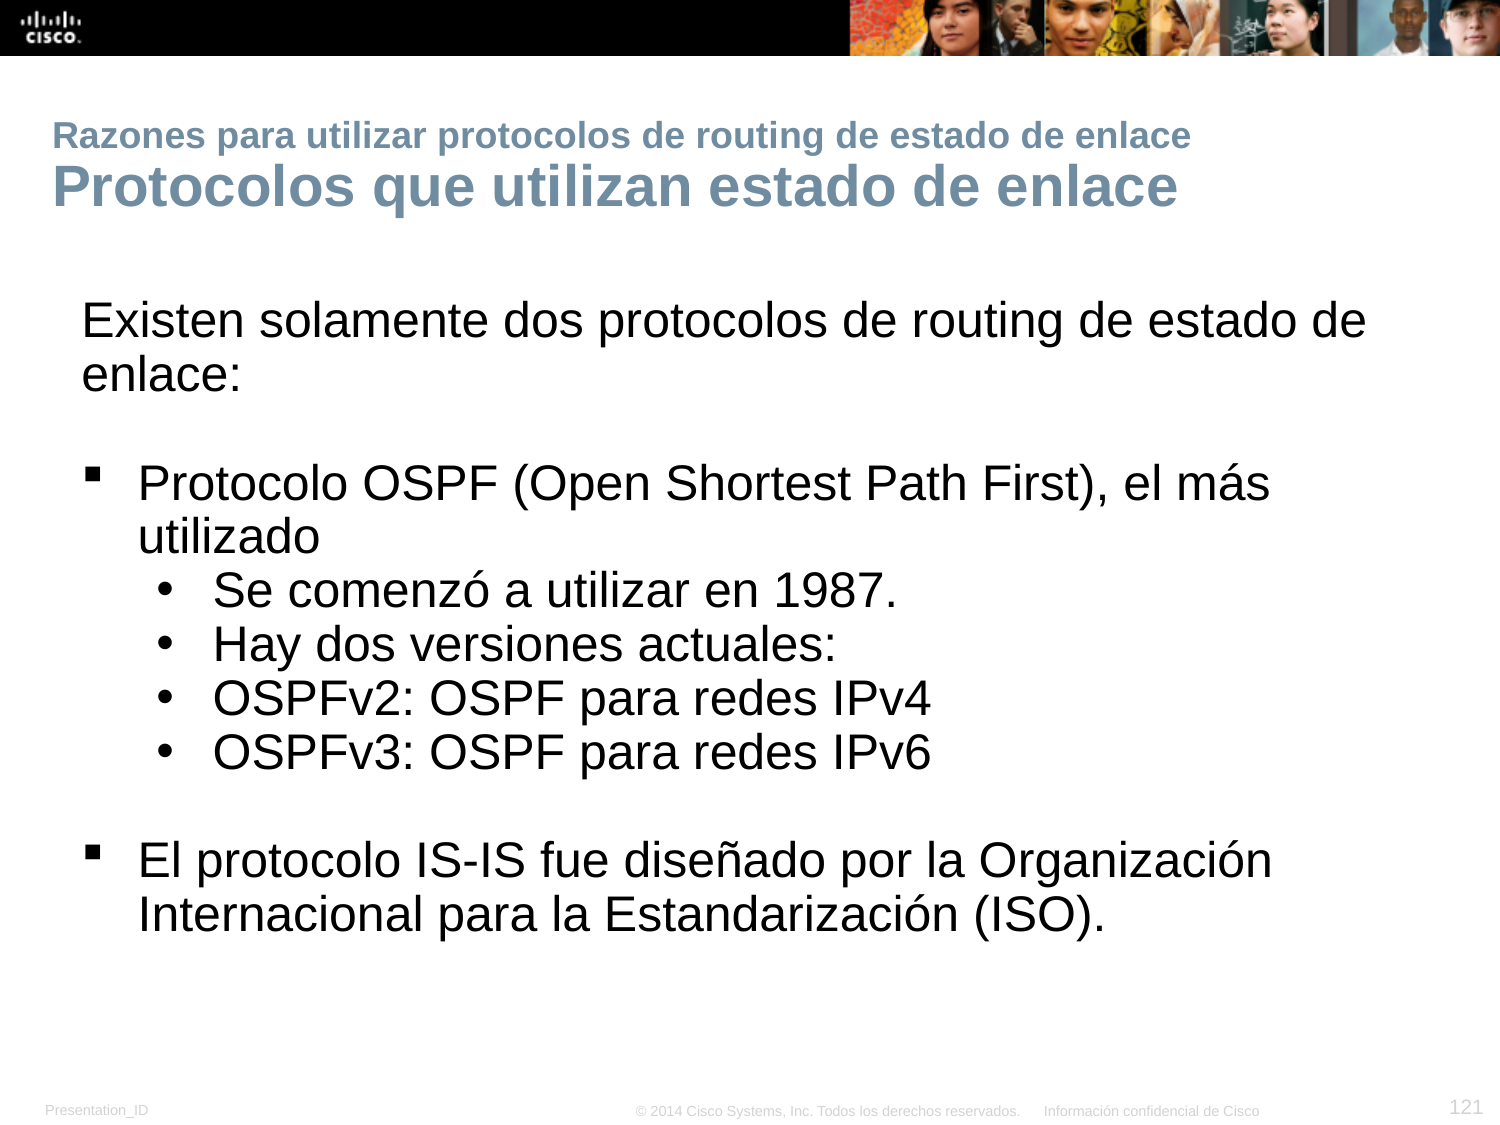

# Razones para utilizar protocolos de routing de estado de enlace Protocolos que utilizan estado de enlace
Existen solamente dos protocolos de routing de estado de enlace:

Protocolo OSPF (Open Shortest Path First), el más utilizado
Se comenzó a utilizar en 1987.
Hay dos versiones actuales:
OSPFv2: OSPF para redes IPv4
OSPFv3: OSPF para redes IPv6

El protocolo IS-IS fue diseñado por la Organización Internacional para la Estandarización (ISO).